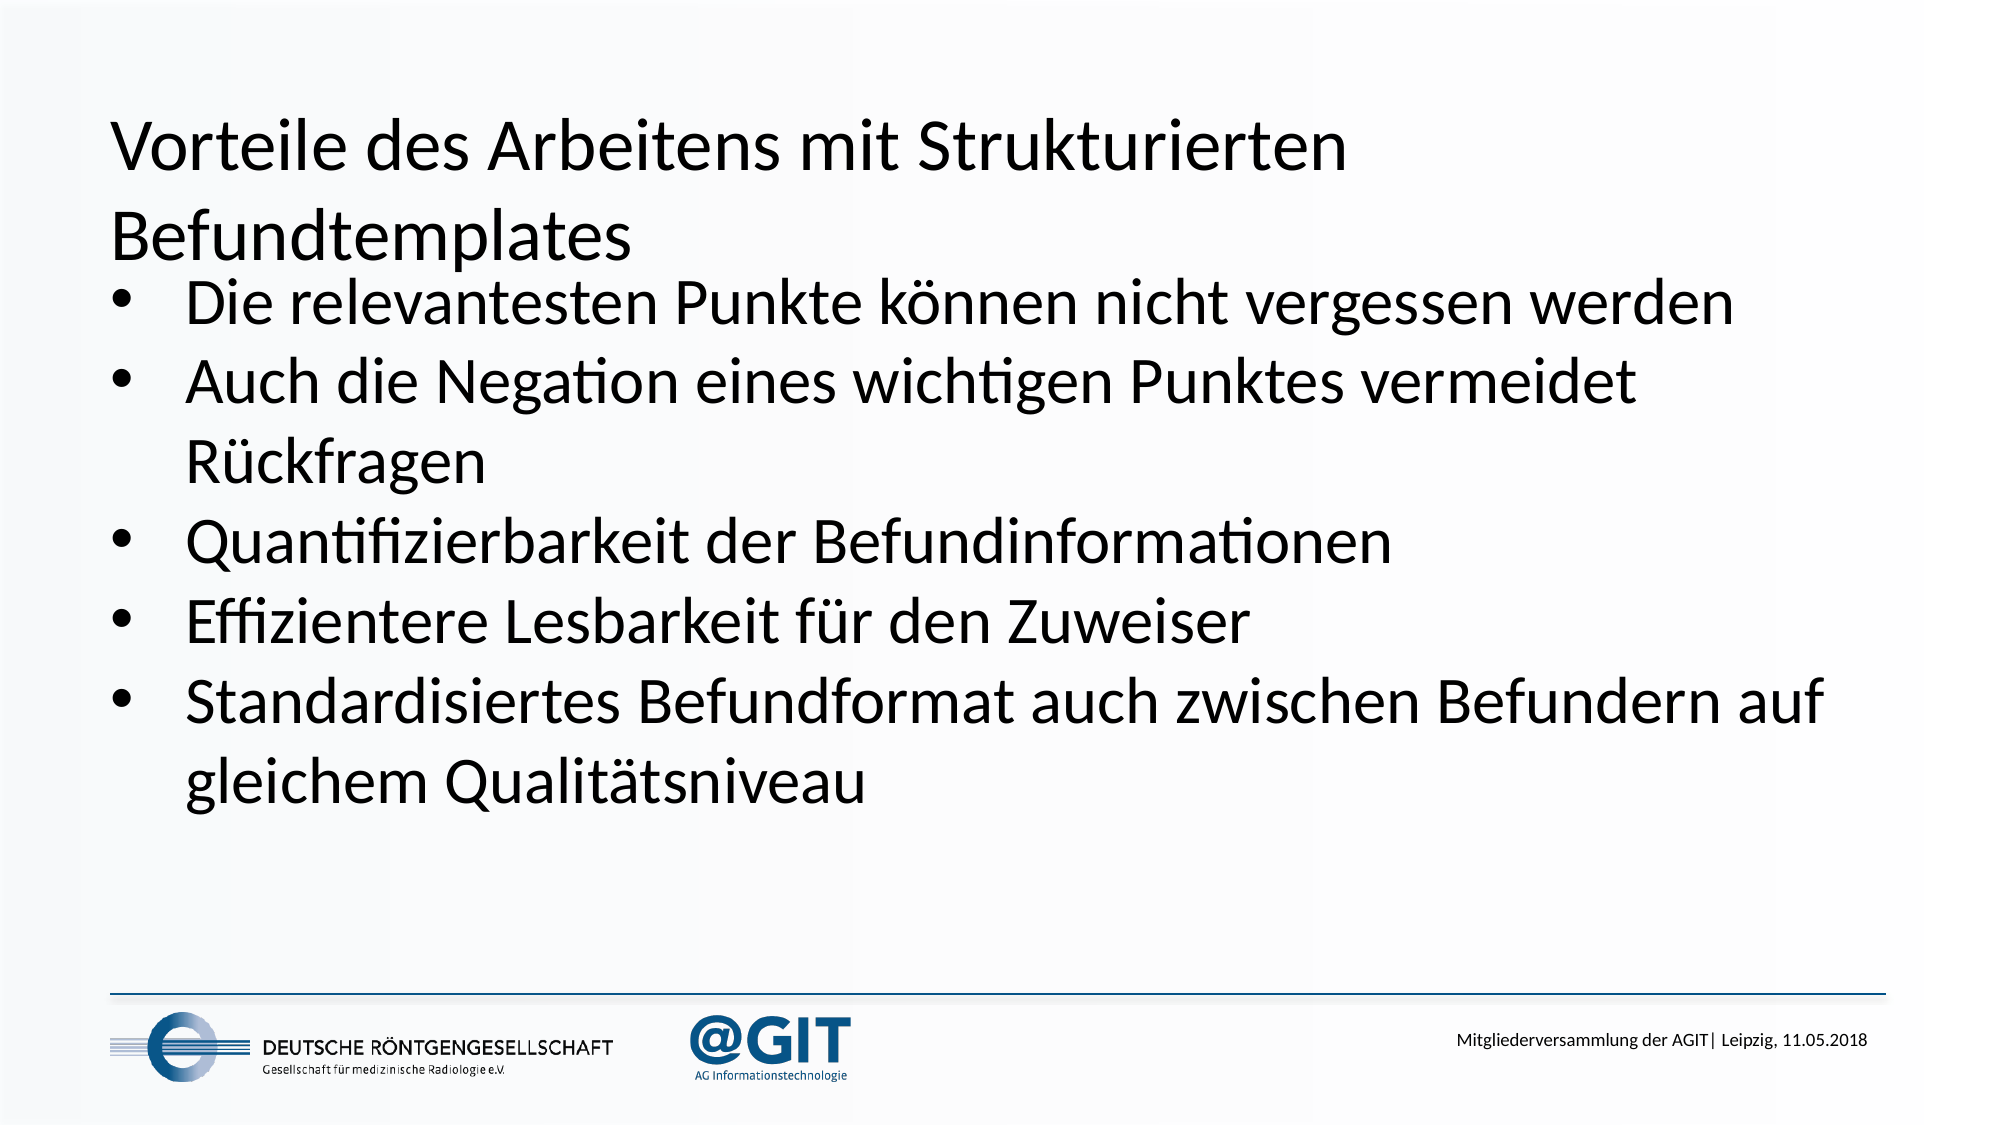

# Vorteile des Arbeitens mit Strukturierten Befundtemplates
Die relevantesten Punkte können nicht vergessen werden
Auch die Negation eines wichtigen Punktes vermeidet Rückfragen
Quantifizierbarkeit der Befundinformationen
Effizientere Lesbarkeit für den Zuweiser
Standardisiertes Befundformat auch zwischen Befundern auf gleichem Qualitätsniveau